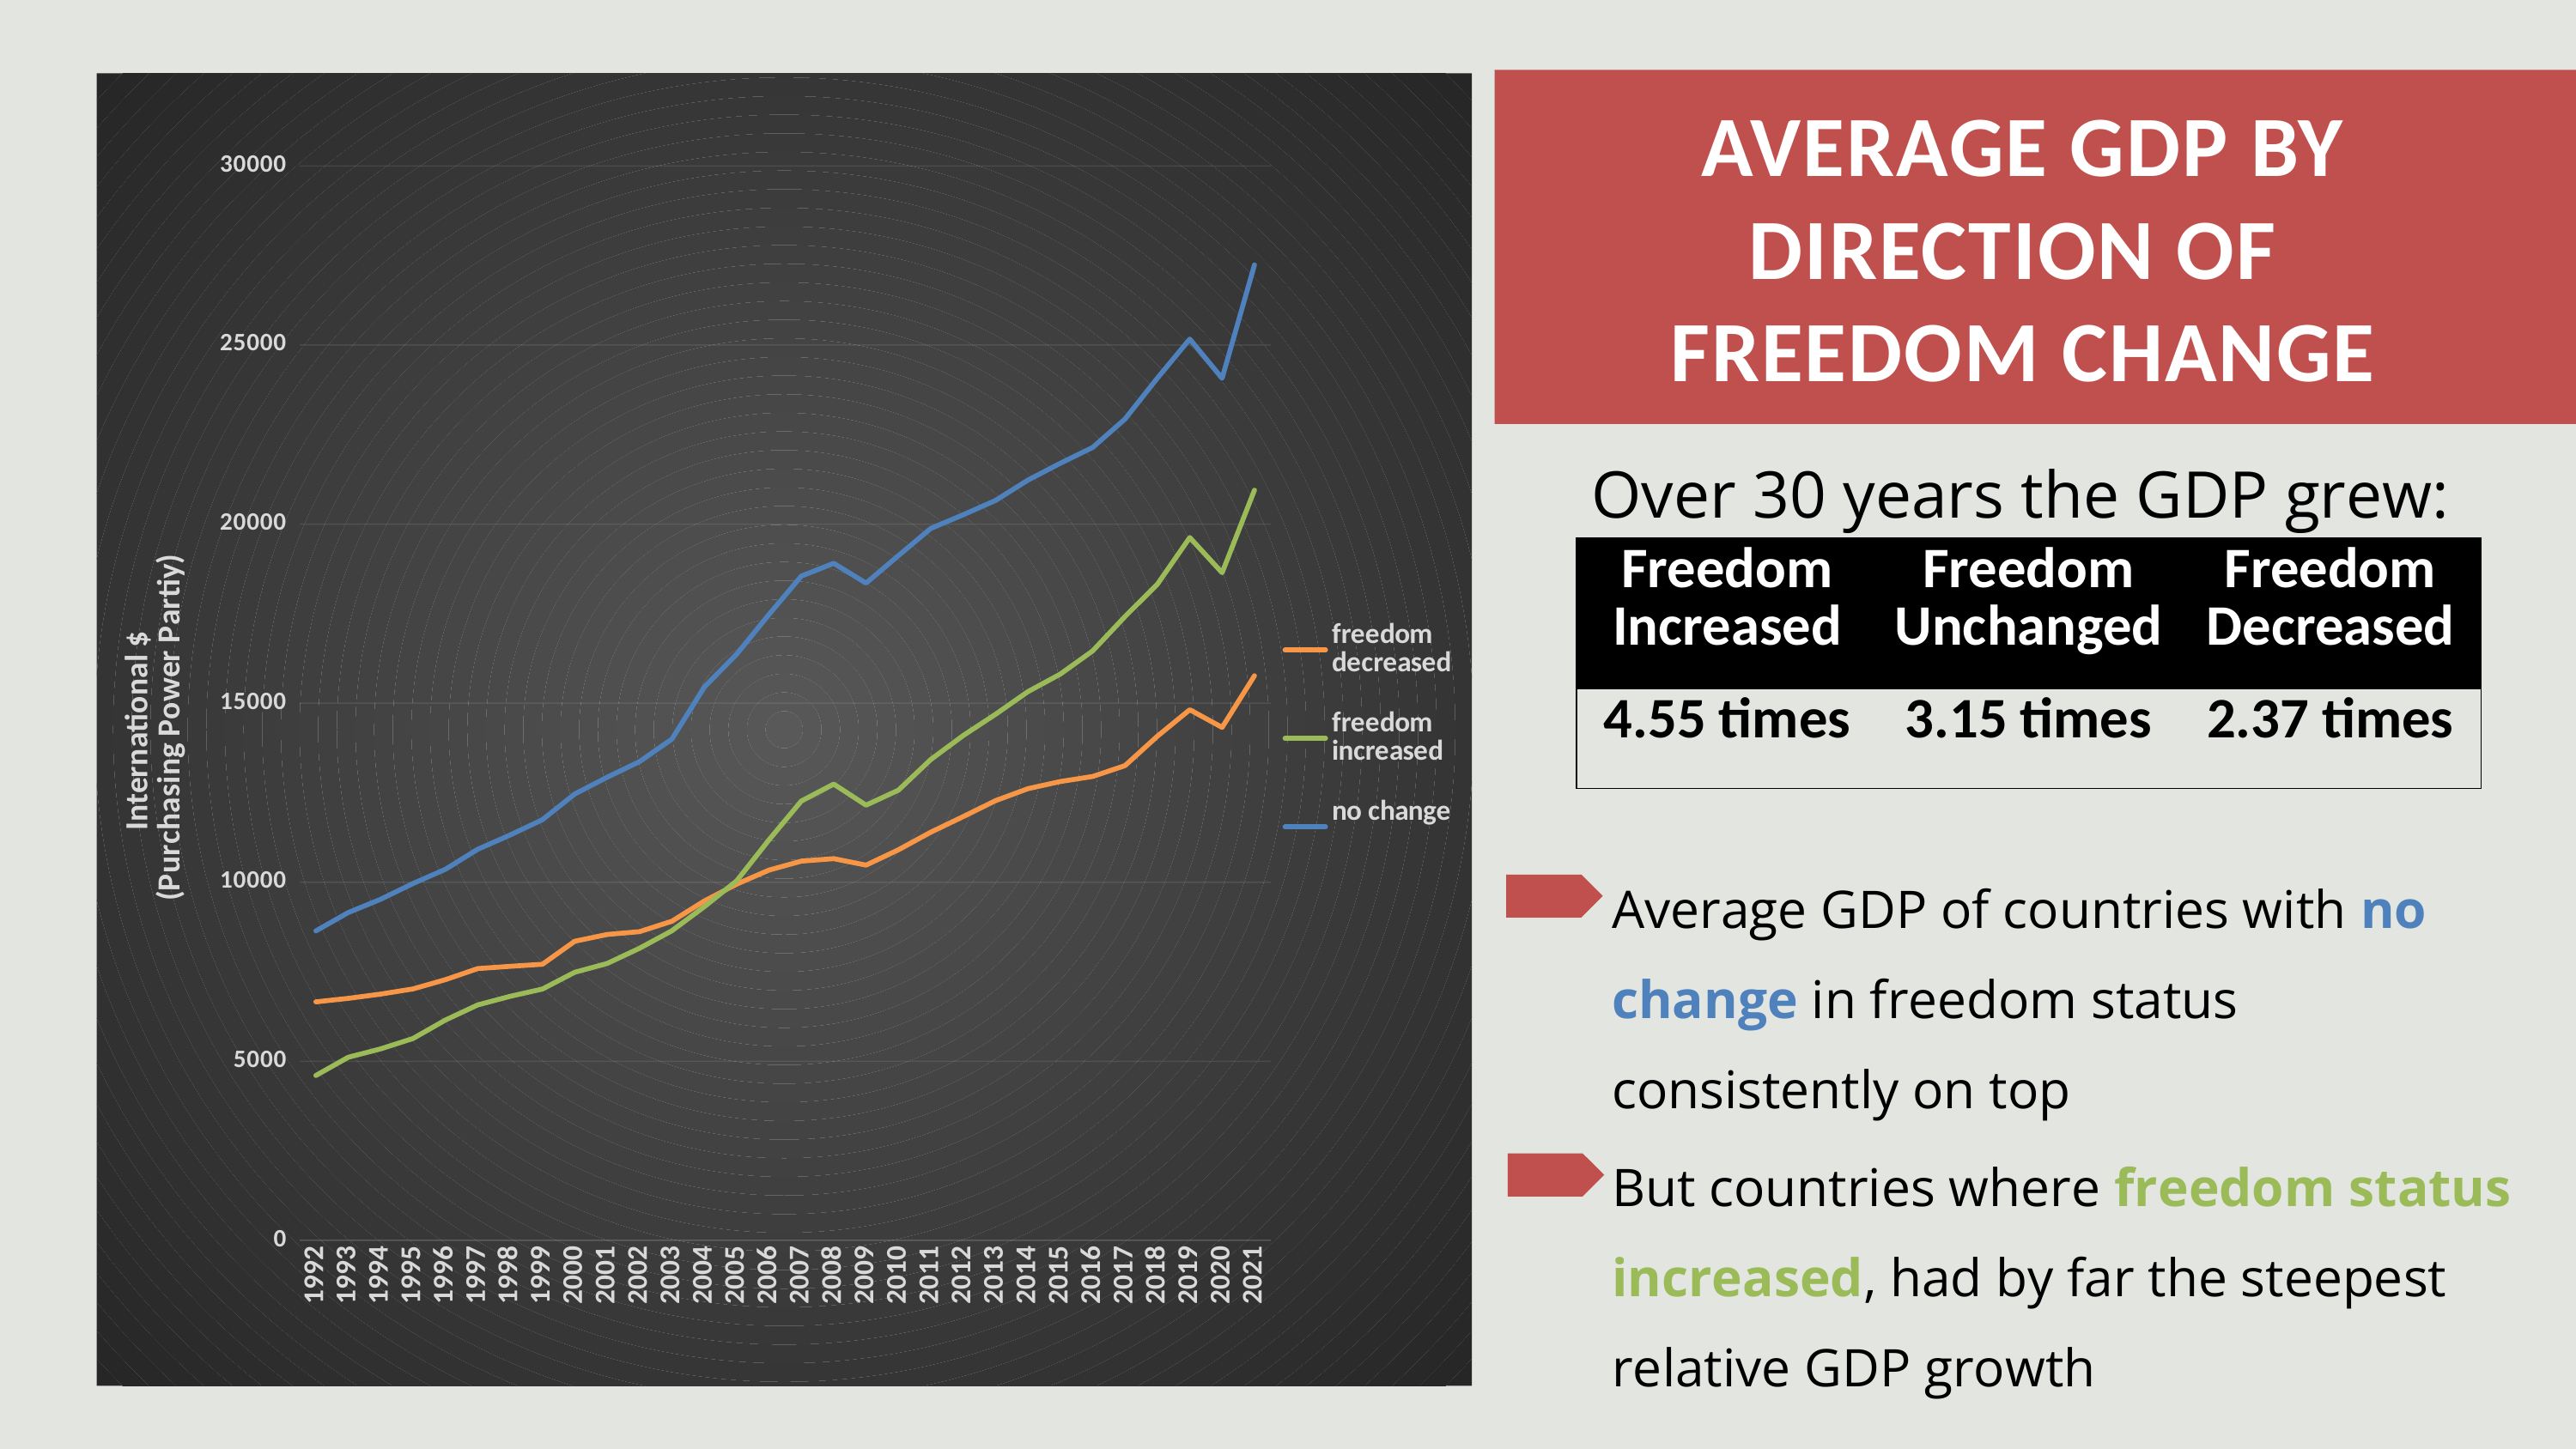

### Chart

| Category |  |  |  |
|---|---|---|---|
| 1992 | 6659.274852941178 | 4601.799 | 8639.392813008131 |
| 1993 | 6756.245382352943 | 5112.331454545454 | 9152.04776422764 |
| 1994 | 6876.069911764705 | 5345.070863636362 | 9522.238577235777 |
| 1995 | 7020.415852941175 | 5635.779818181818 | 9962.760219512198 |
| 1996 | 7278.066411764705 | 6148.76209090909 | 10359.259951219516 |
| 1997 | 7587.530088235295 | 6572.17890909091 | 10918.17837398374 |
| 1998 | 7650.790852941177 | 6812.465227272725 | 11317.637495934965 |
| 1999 | 7708.995558823529 | 7017.333954545455 | 11745.19863414634 |
| 2000 | 8351.838499999998 | 7484.981409090909 | 12463.954121951221 |
| 2001 | 8539.294529411762 | 7730.151409090907 | 12930.790243902438 |
| 2002 | 8619.43244117647 | 8154.9816363636355 | 13366.68288617886 |
| 2003 | 8909.173264705883 | 8643.852909090907 | 13994.39265853659 |
| 2004 | 9474.573558823527 | 9315.172363636362 | 15447.807430894312 |
| 2005 | 9945.475088235291 | 10035.669 | 16366.880666666664 |
| 2006 | 10337.119735294118 | 11182.67809090909 | 17477.379788617895 |
| 2007 | 10588.709823529412 | 12266.906590909091 | 18548.17127642277 |
| 2008 | 10656.778352941179 | 12739.16031818182 | 18905.23872357723 |
| 2009 | 10476.479617647057 | 12151.227136363637 | 18352.270674796746 |
| 2010 | 10905.827911764705 | 12569.726863636366 | 19120.91850819672 |
| 2011 | 11395.894647058823 | 13426.139318181815 | 19879.543462809914 |
| 2012 | 11831.209705882351 | 14093.457999999997 | 20259.736704918032 |
| 2013 | 12276.405411764703 | 14689.677227272732 | 20660.828163934442 |
| 2014 | 12610.680617647056 | 15320.958863636362 | 21227.475516393442 |
| 2015 | 12810.145999999995 | 15811.551454545453 | 21697.47126229508 |
| 2016 | 12951.888911764705 | 16458.846636363636 | 22139.936418032798 |
| 2017 | 13254.551705882357 | 17419.465454545458 | 22933.099532786895 |
| 2018 | 14075.040529411766 | 18320.862045454545 | 24075.714557377047 |
| 2019 | 14817.313705882354 | 19624.447318181818 | 25165.259295081953 |
| 2020 | 14323.475235294116 | 18641.353227272728 | 24071.101163934436 |
| 2021 | 15765.21855882353 | 20949.605999999996 | 27237.96762295082 |
AVERAGE GDP by Direction OF
Freedom Change
Over 30 years the GDP grew:
| Freedom Increased | Freedom Unchanged | Freedom Decreased |
| --- | --- | --- |
| 4.55 times | 3.15 times | 2.37 times |
Average GDP of countries with no change in freedom status consistently on top

But countries where freedom status increased, had by far the steepest relative GDP growth